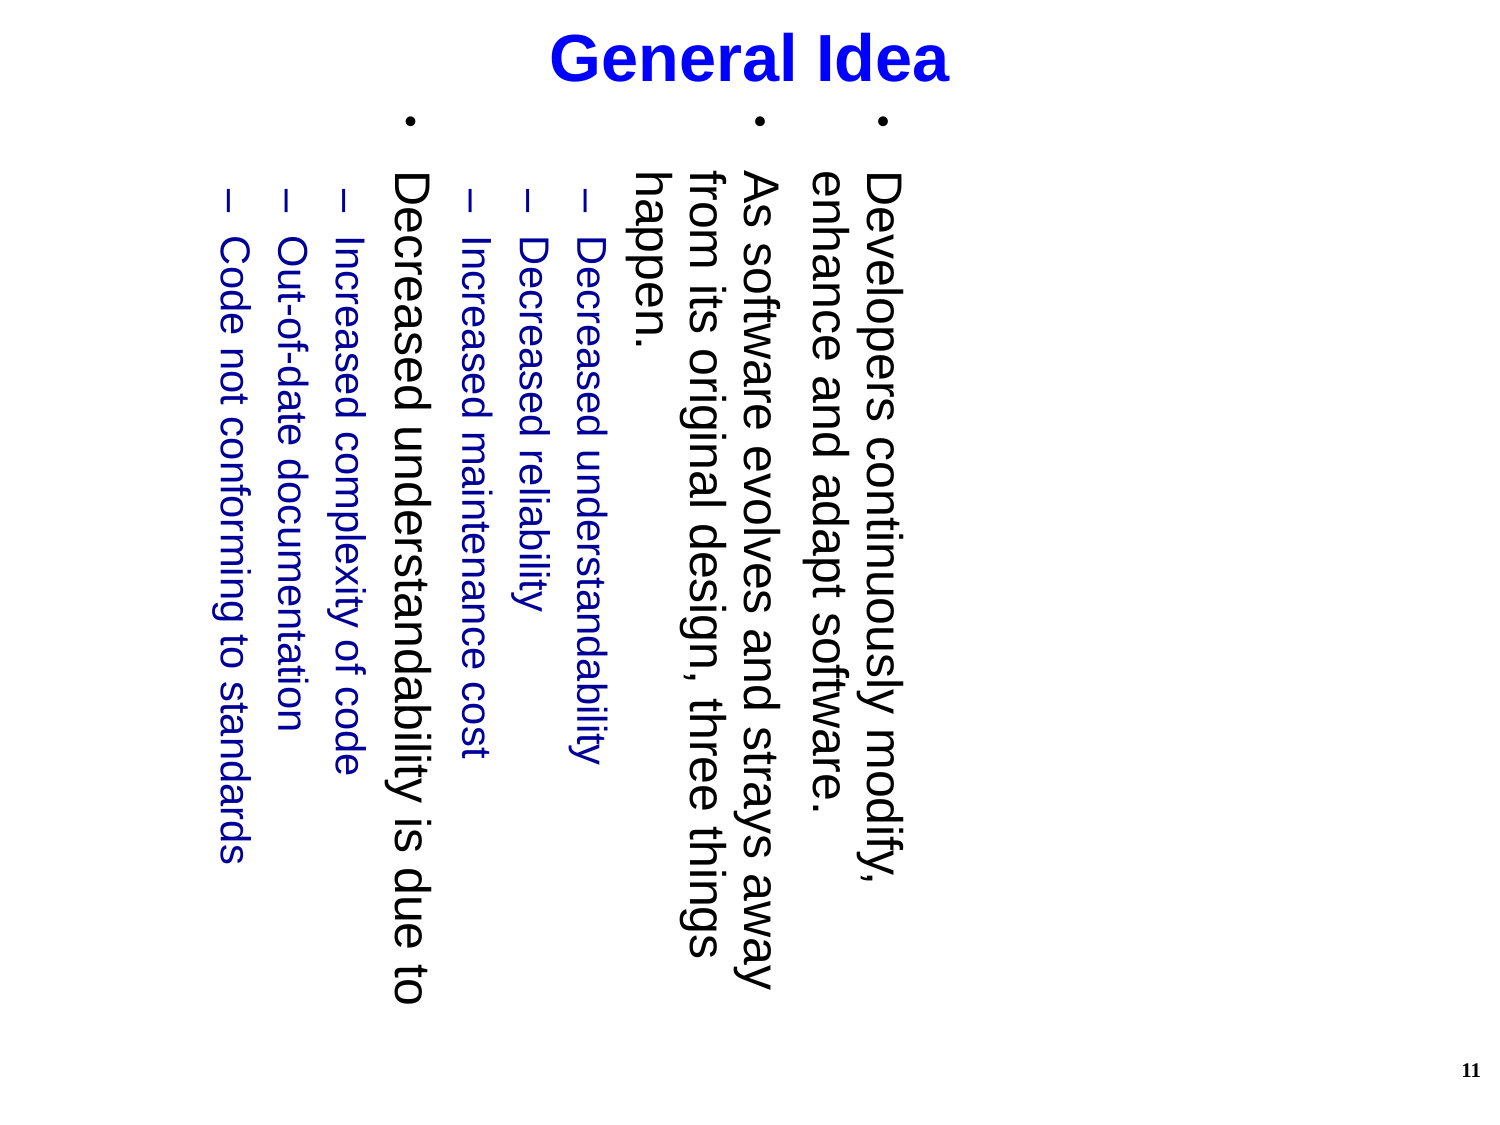

General Idea
Developers continuously modify, enhance and adapt software.
As software evolves and strays away from its original design, three things happen.
Decreased understandability
Decreased reliability
Increased maintenance cost
Decreased understandability is due to
Increased complexity of code
Out-of-date documentation
Code not conforming to standards

11